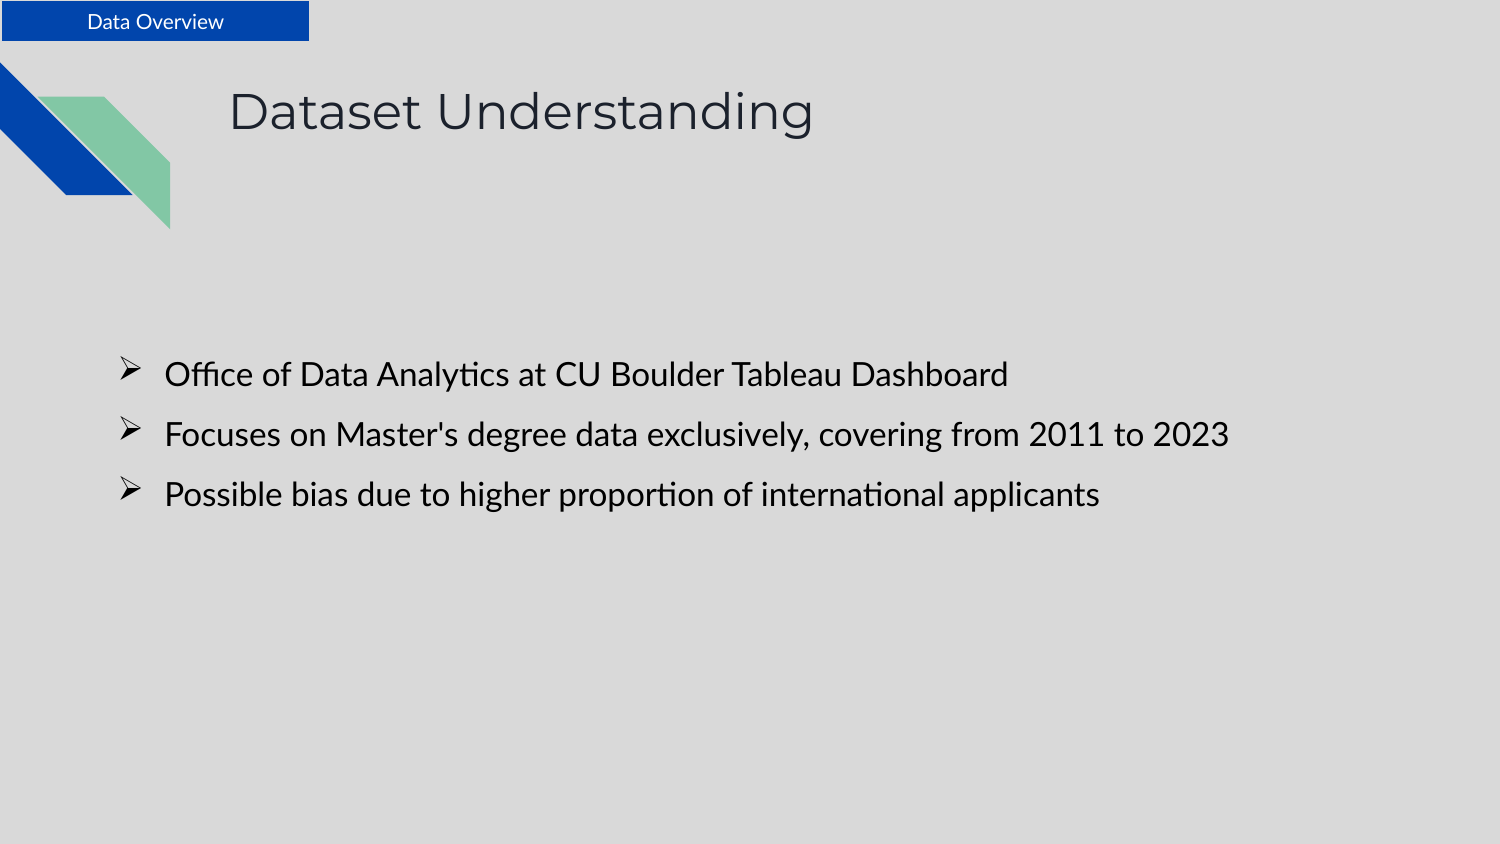

Data Overview
# Dataset Understanding
Office of Data Analytics at CU Boulder Tableau Dashboard
Focuses on Master's degree data exclusively, covering from 2011 to 2023
Possible bias due to higher proportion of international applicants